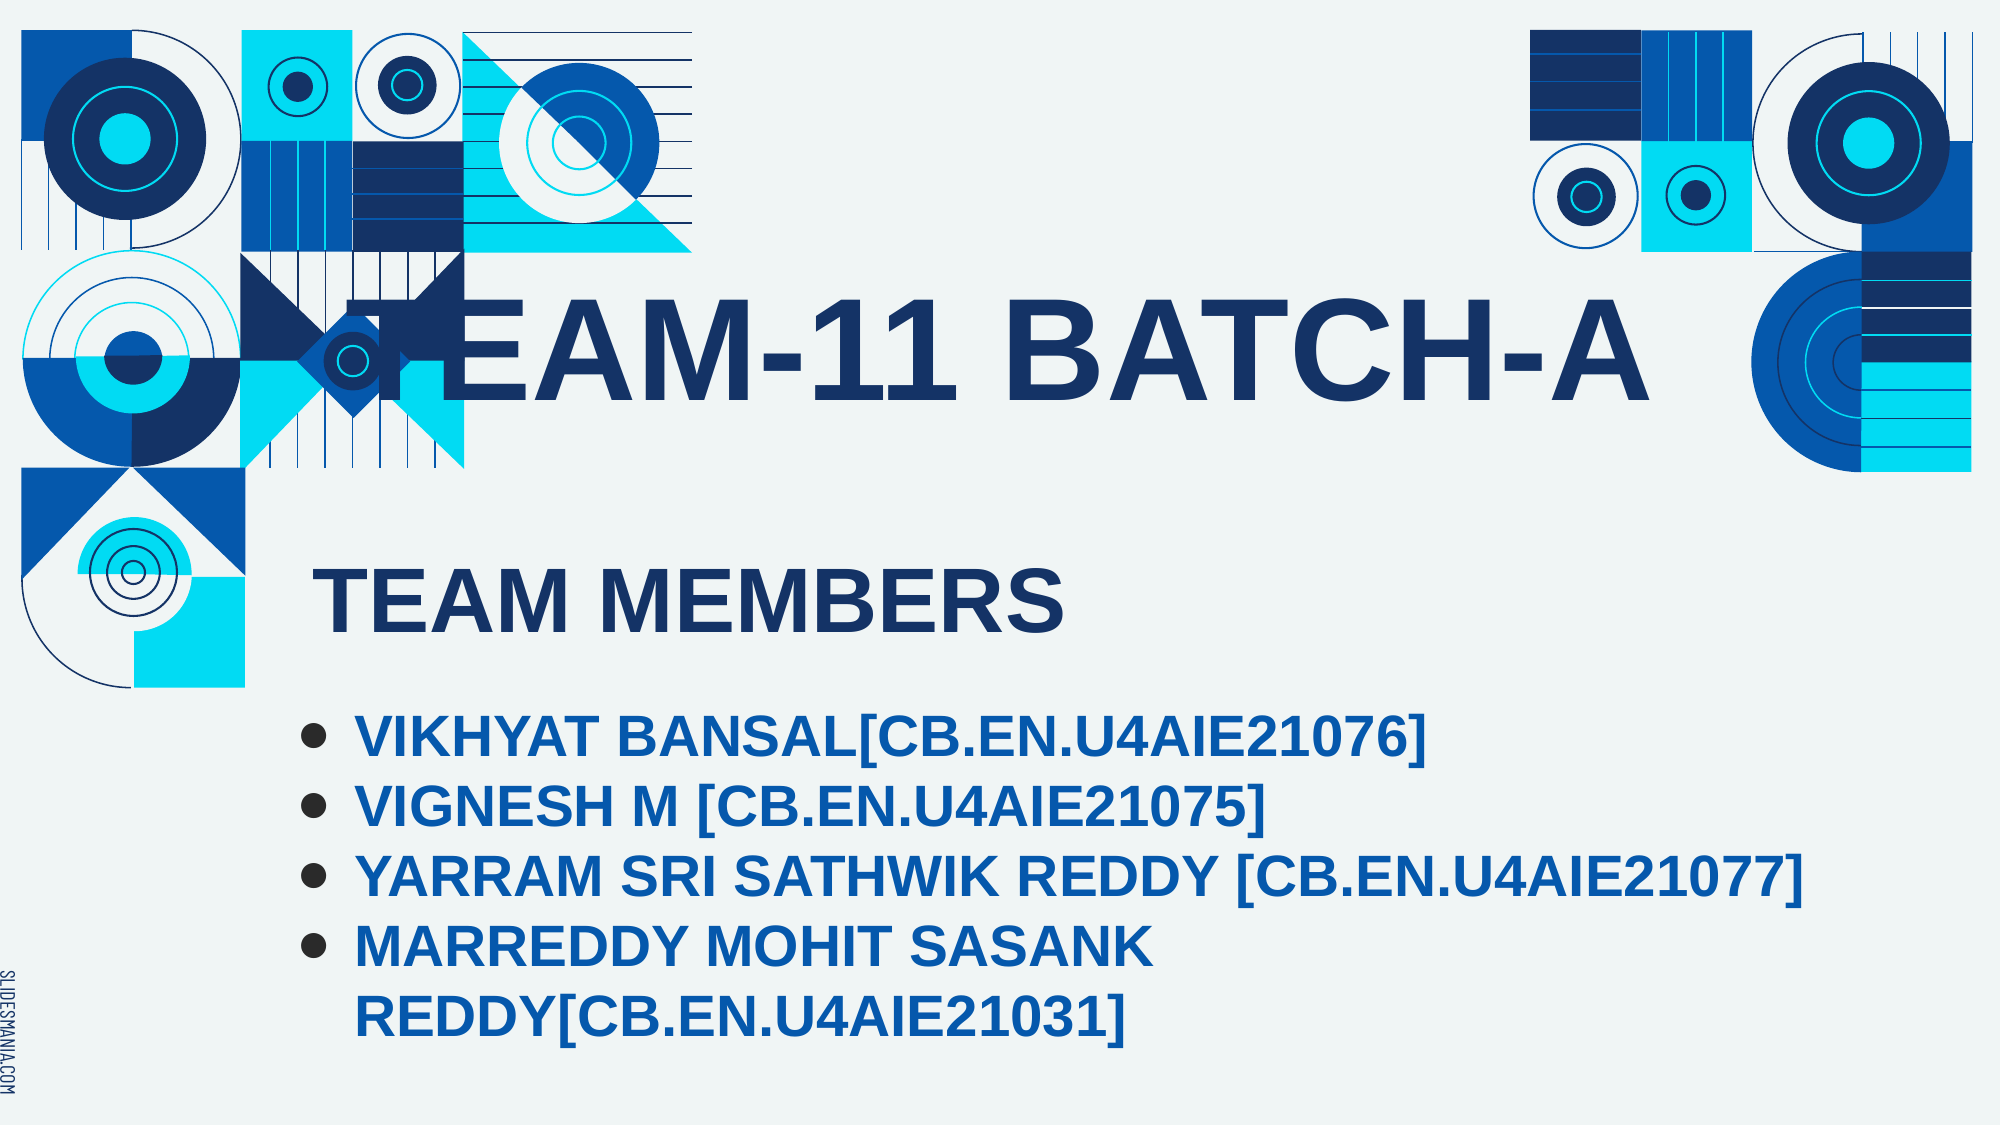

# TEAM-11 BATCH-A
TEAM MEMBERS
VIKHYAT BANSAL[CB.EN.U4AIE21076]
VIGNESH M [CB.EN.U4AIE21075]
YARRAM SRI SATHWIK REDDY [CB.EN.U4AIE21077]
MARREDDY MOHIT SASANK REDDY[CB.EN.U4AIE21031]